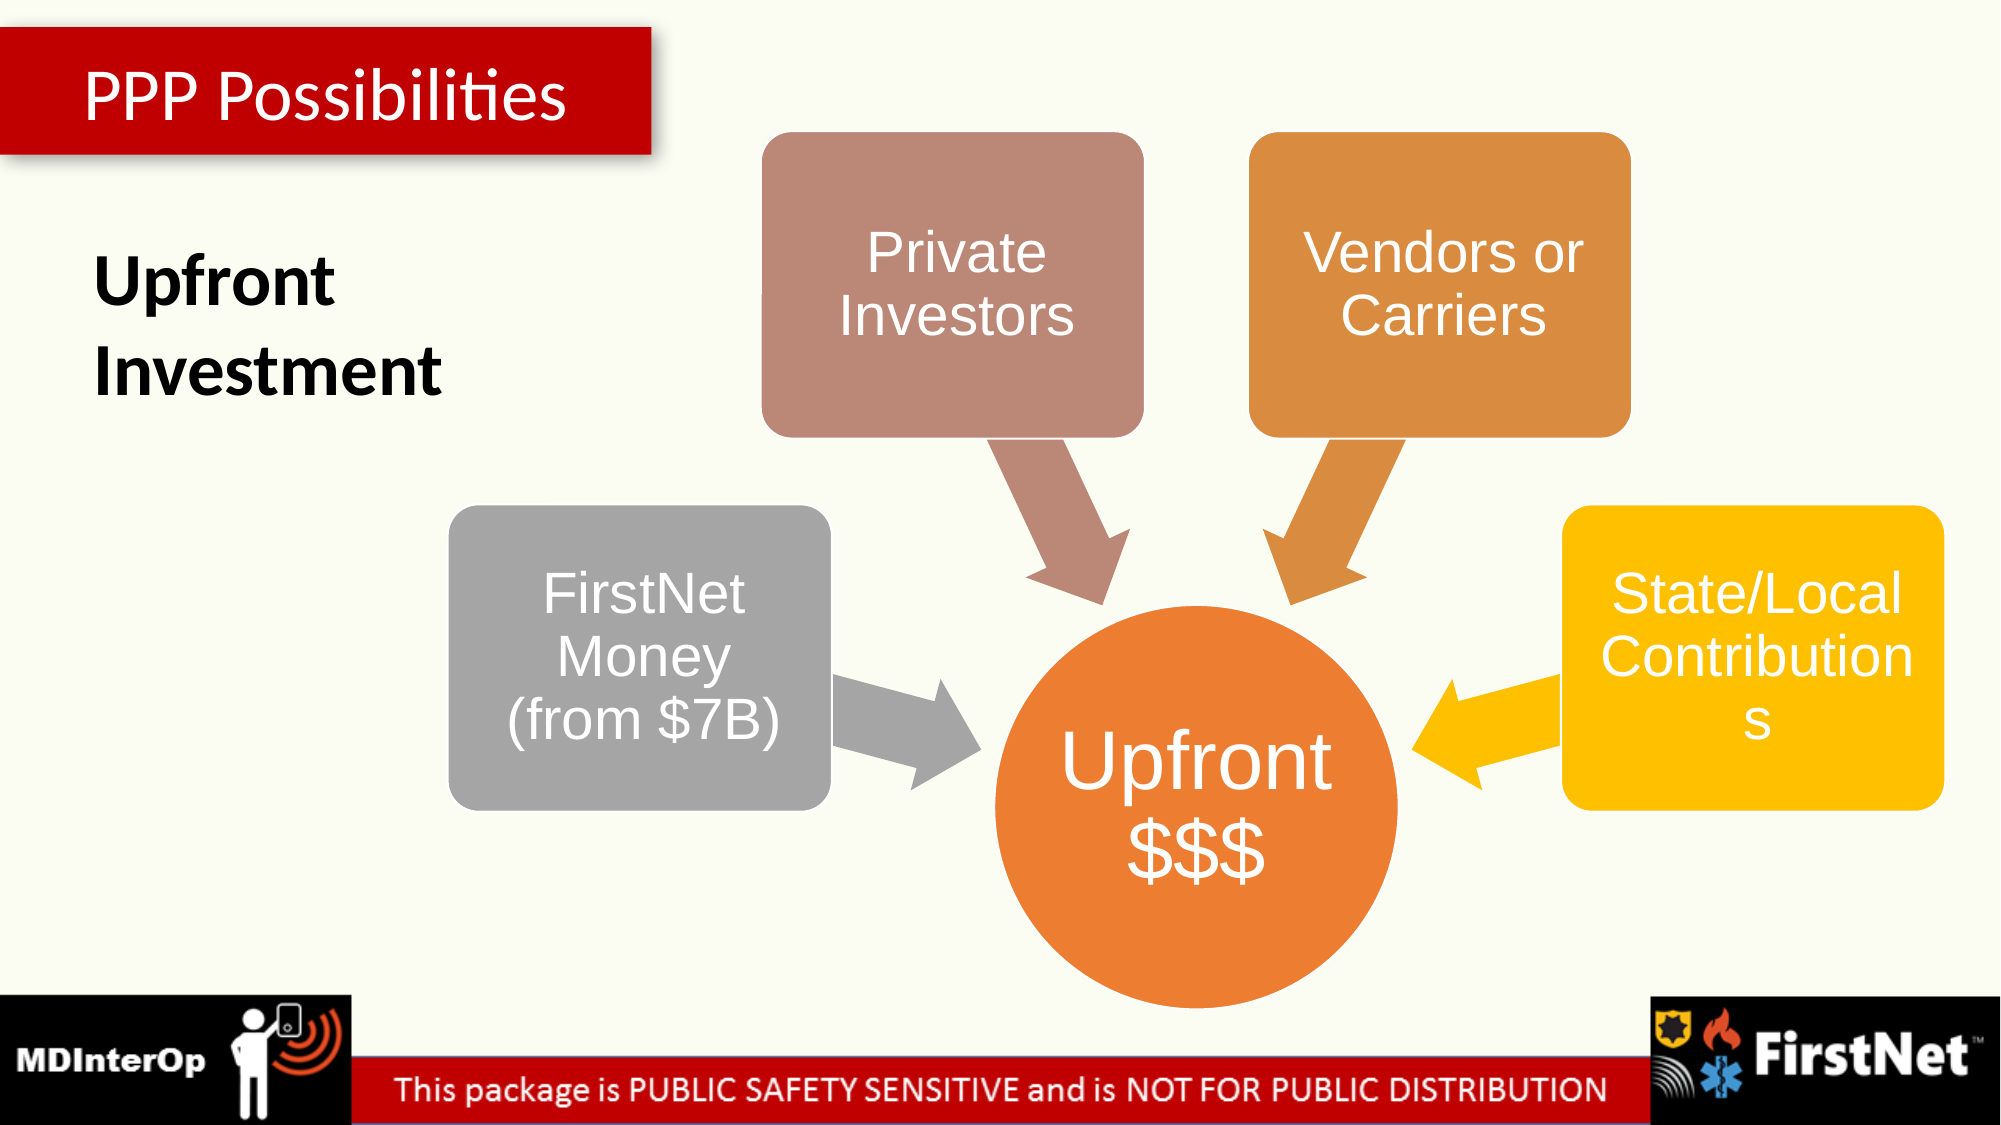

PPP Possibilities
Upfront $$$
FirstNet Money
(from $7B)
Private Investors
Vendors or Carriers
State/Local Contributions
Upfront Investment